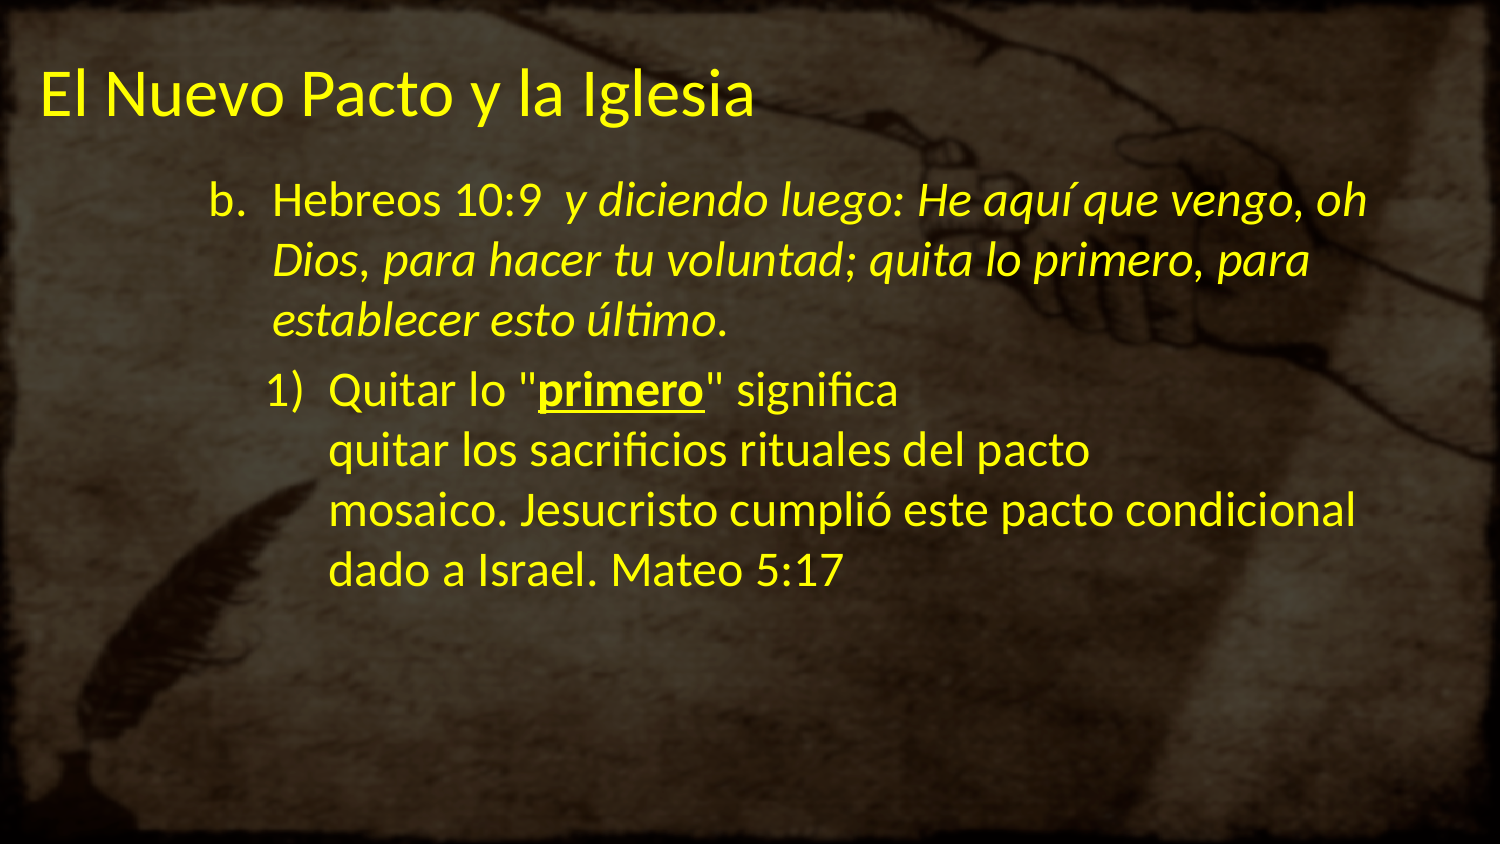

# El Nuevo Pacto y la Iglesia
Hebreos 10:9  y diciendo luego: He aquí que vengo, oh Dios, para hacer tu voluntad; quita lo primero, para establecer esto último.
Quitar lo "primero" significa quitar los sacrificios rituales del pacto mosaico. Jesucristo cumplió este pacto condicional dado a Israel. Mateo 5:17